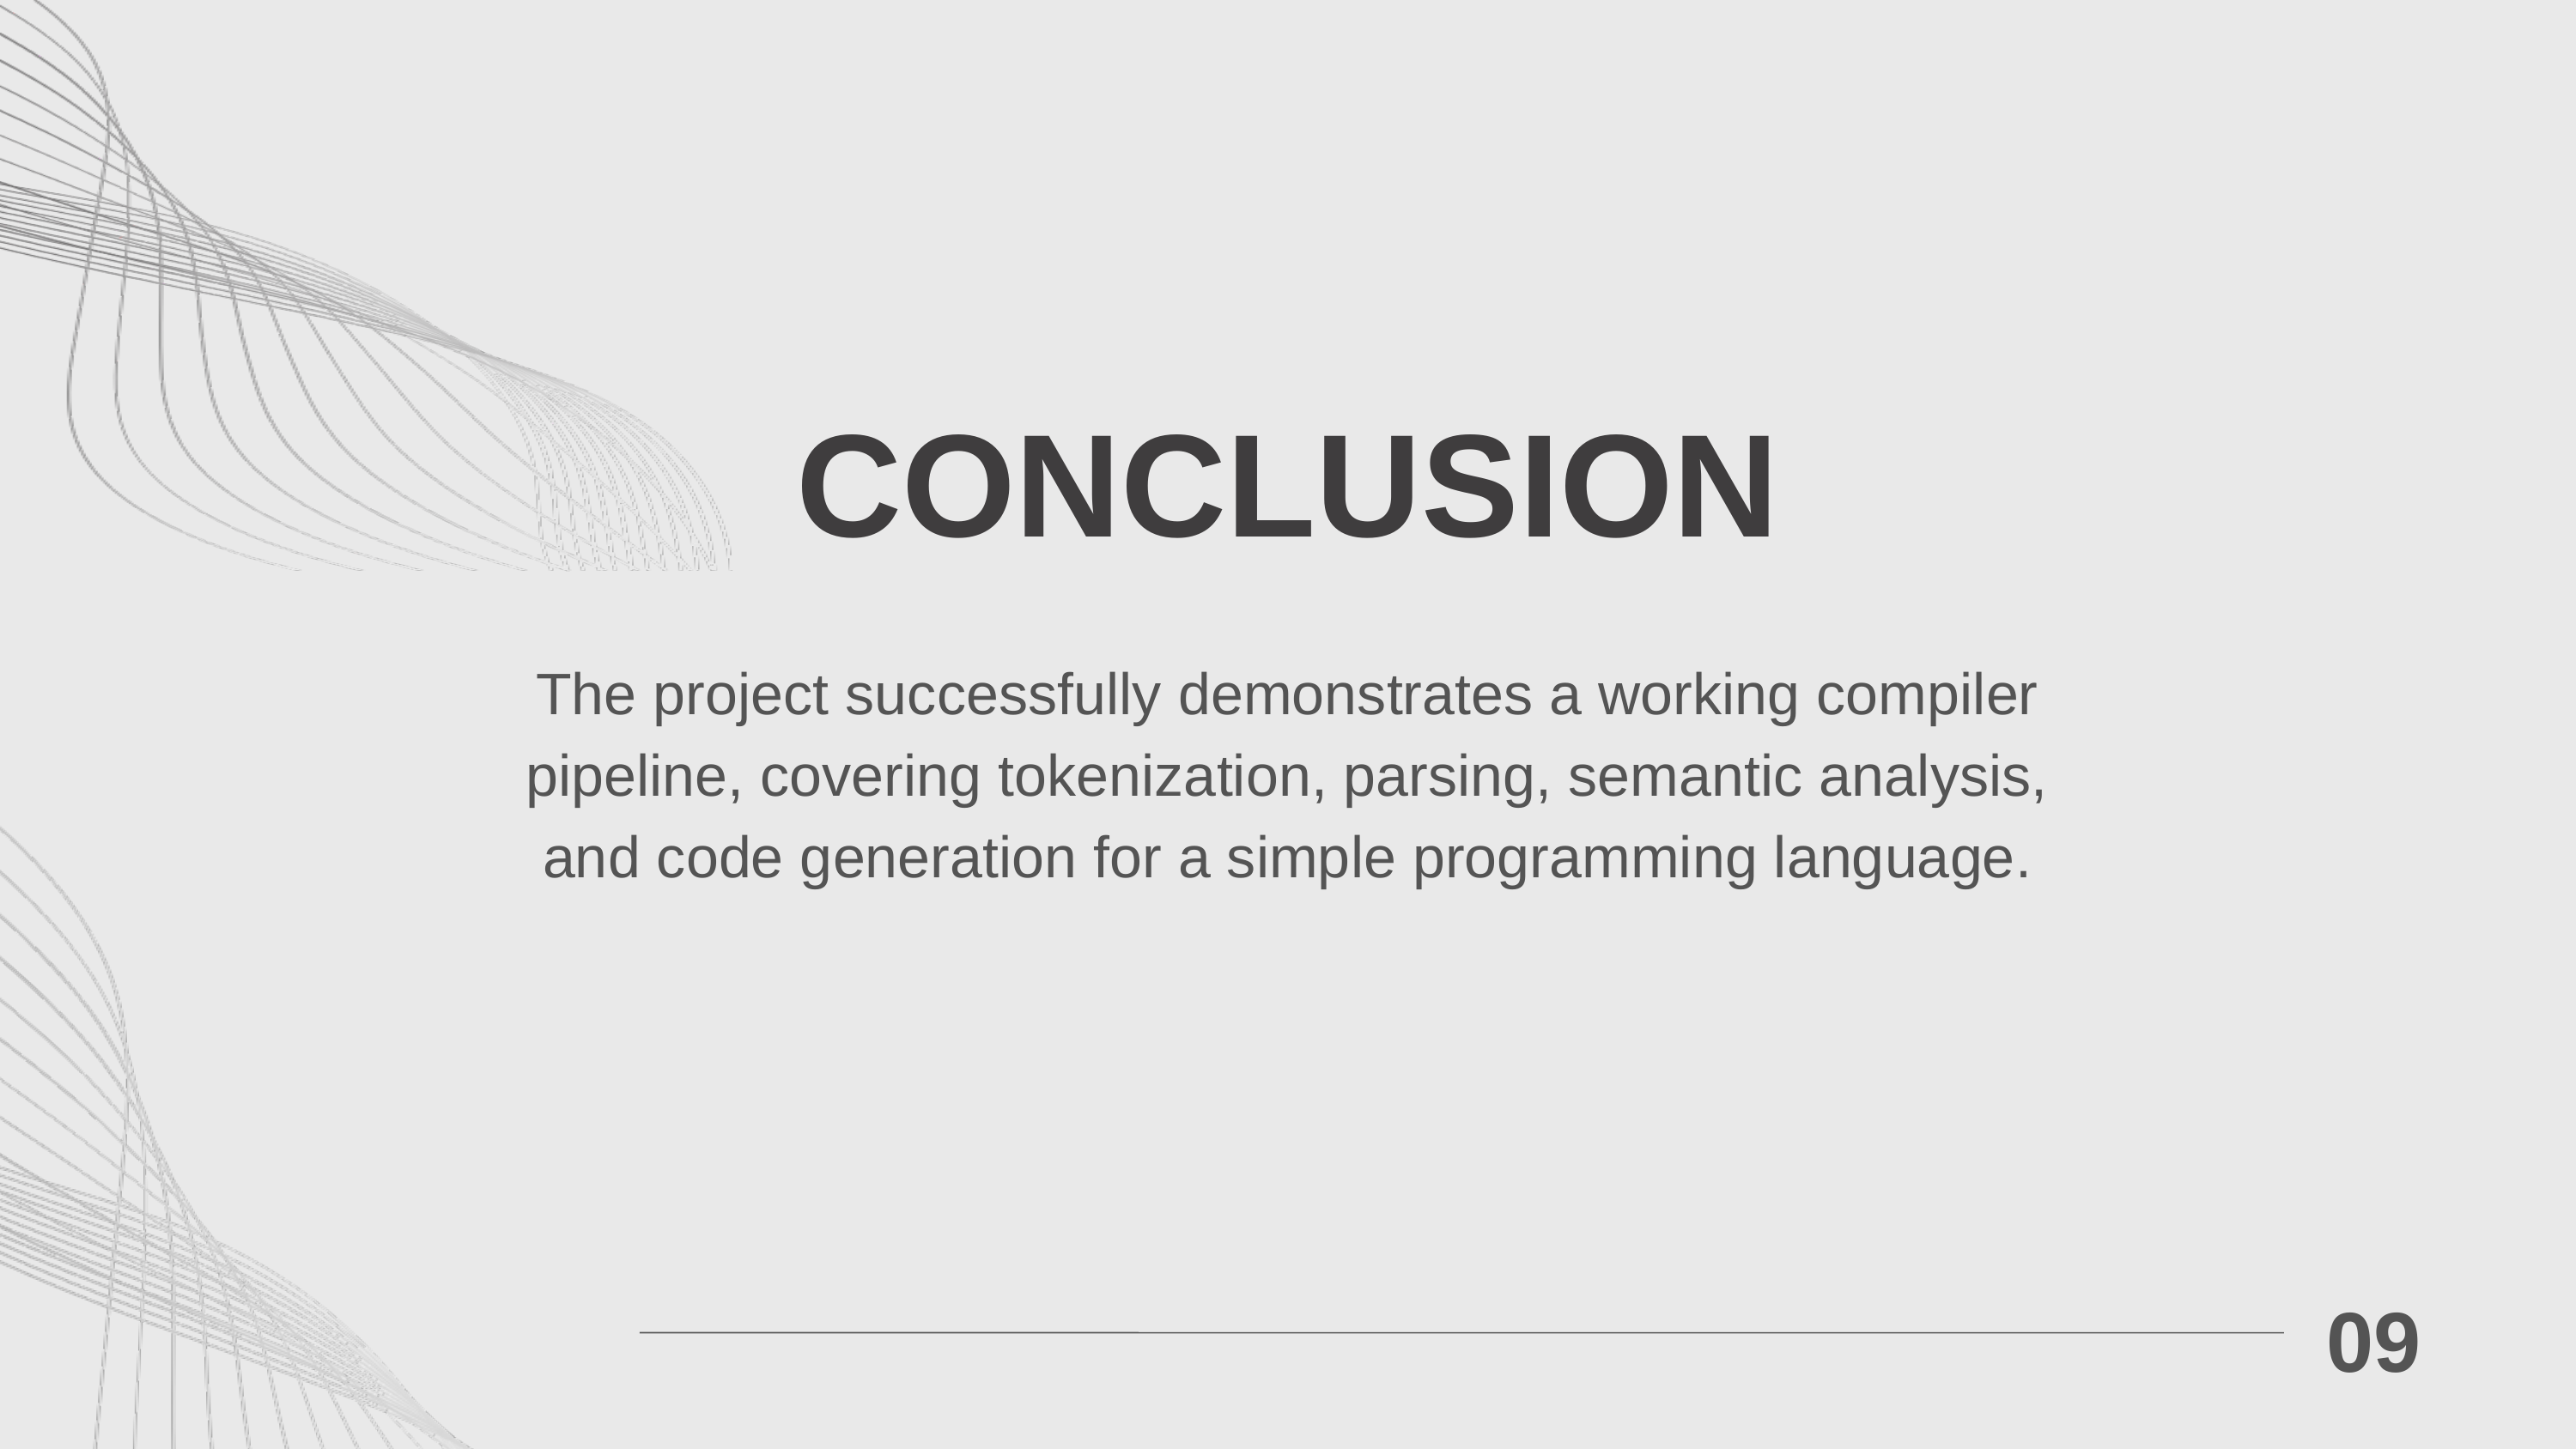

CONCLUSION
The project successfully demonstrates a working compiler pipeline, covering tokenization, parsing, semantic analysis, and code generation for a simple programming language.

09